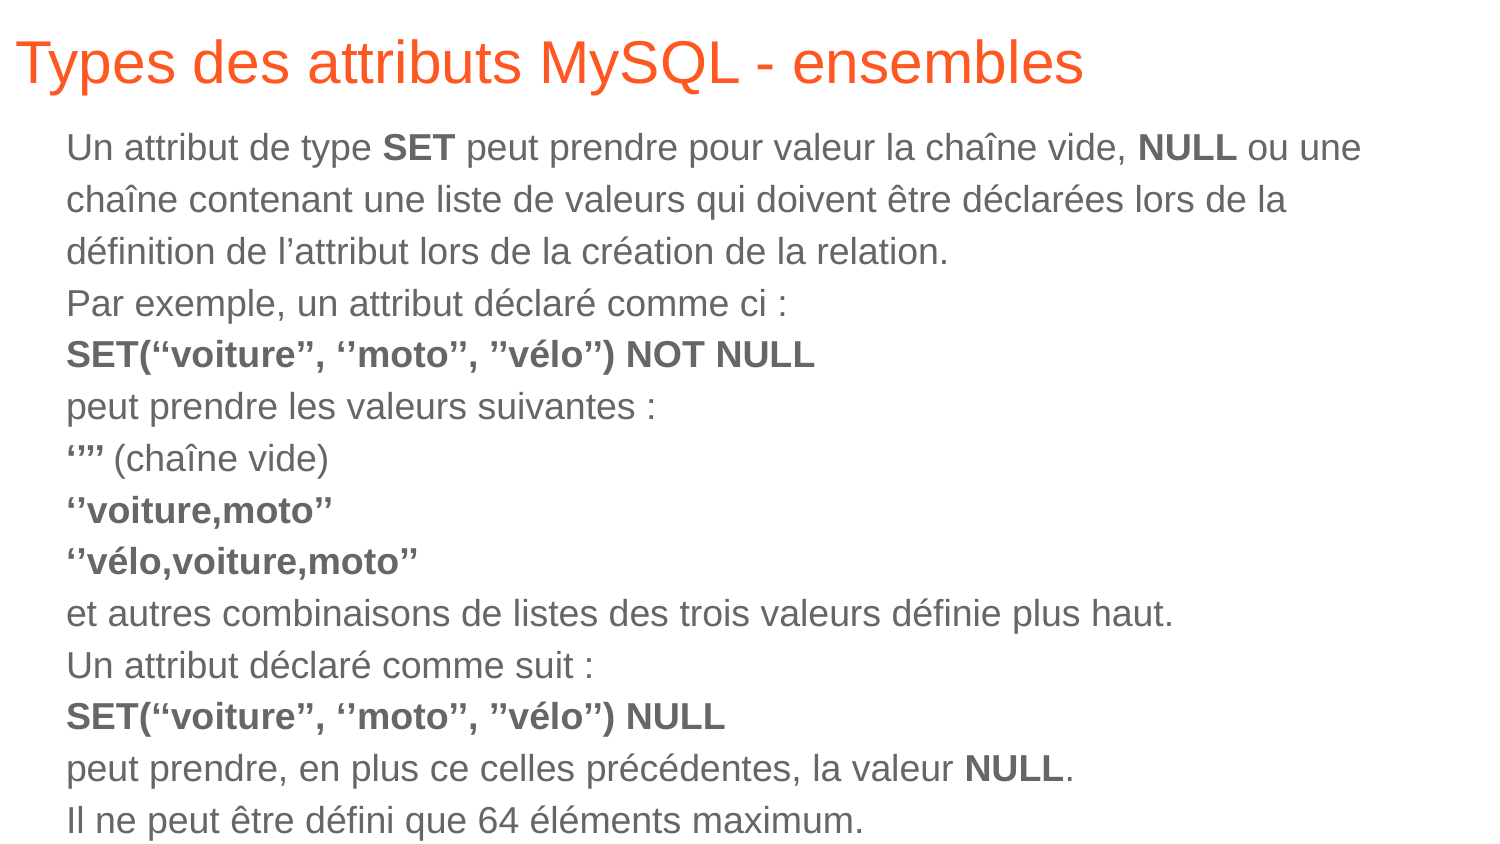

# Types des attributs MySQL - ensembles
Un attribut de type SET peut prendre pour valeur la chaîne vide, NULL ou une
chaîne contenant une liste de valeurs qui doivent être déclarées lors de la
définition de l’attribut lors de la création de la relation.
Par exemple, un attribut déclaré comme ci :
SET(‘‘voiture’’, ‘’moto’’, ’’vélo’’) NOT NULL
peut prendre les valeurs suivantes :
‘’’’ (chaîne vide)
‘’voiture,moto’’
‘’vélo,voiture,moto’’
et autres combinaisons de listes des trois valeurs définie plus haut.
Un attribut déclaré comme suit :
SET(‘‘voiture’’, ‘’moto’’, ’’vélo’’) NULL
peut prendre, en plus ce celles précédentes, la valeur NULL.
Il ne peut être défini que 64 éléments maximum.